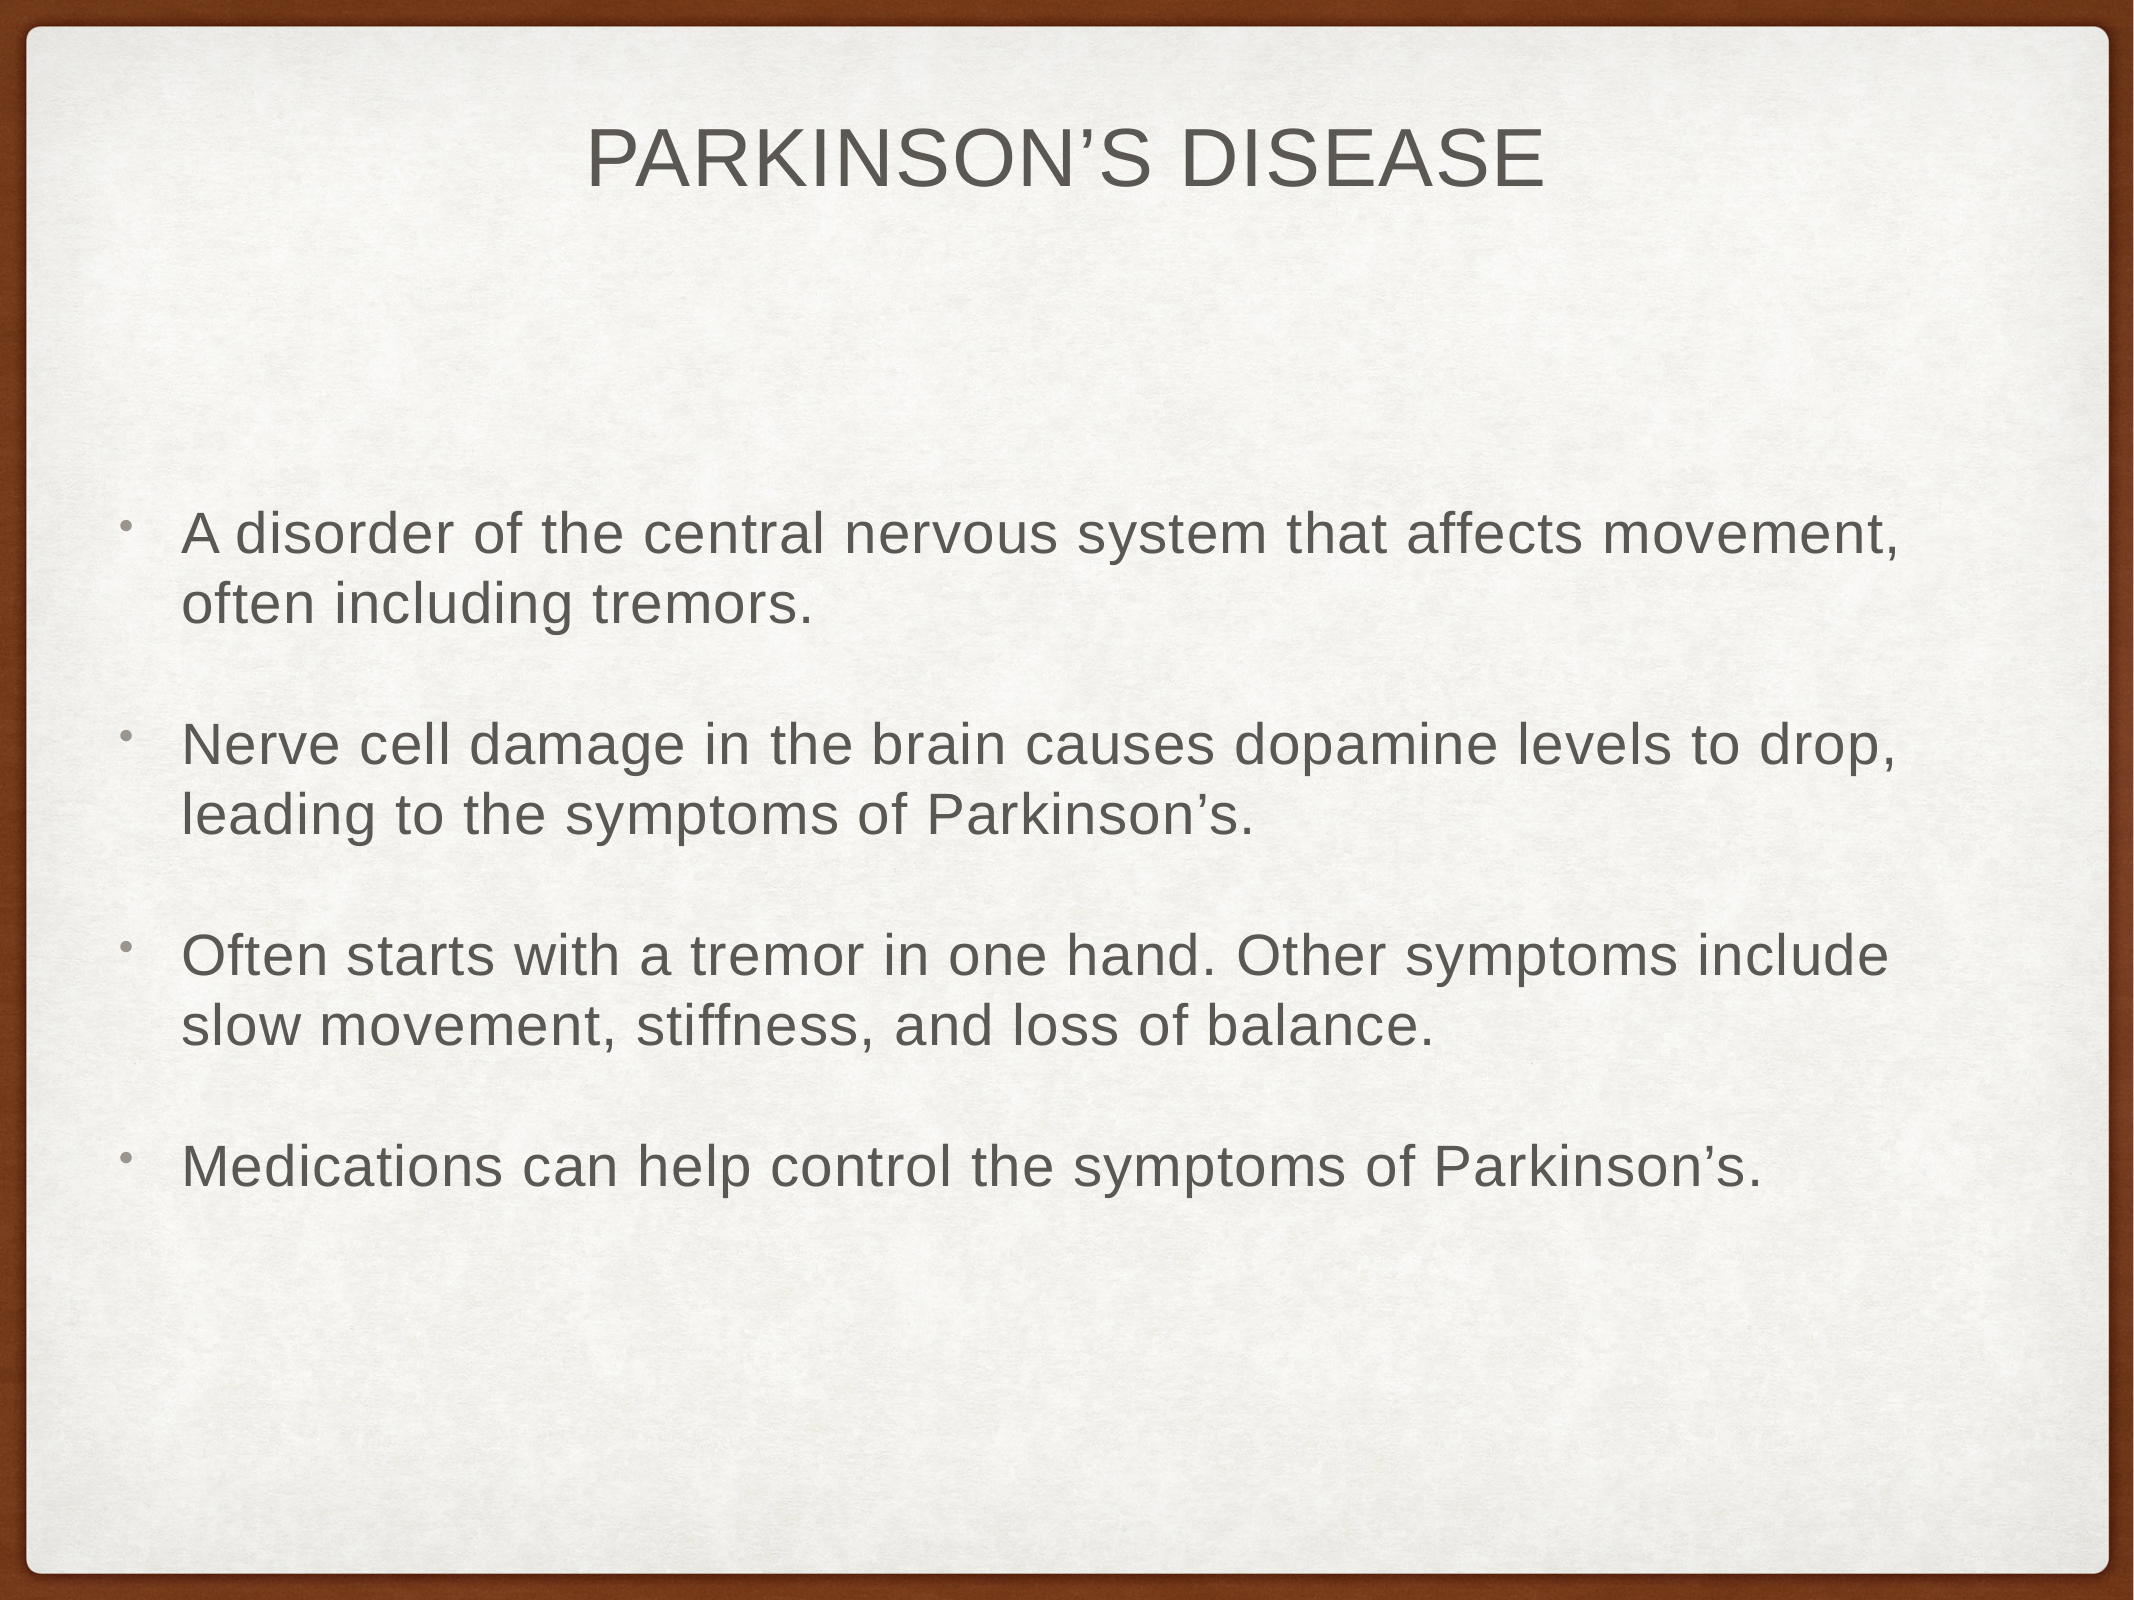

parkinson’s DISEASE
A disorder of the central nervous system that affects movement, often including tremors.
Nerve cell damage in the brain causes dopamine levels to drop, leading to the symptoms of Parkinson’s.
Often starts with a tremor in one hand. Other symptoms include slow movement, stiffness, and loss of balance.
Medications can help control the symptoms of Parkinson’s.